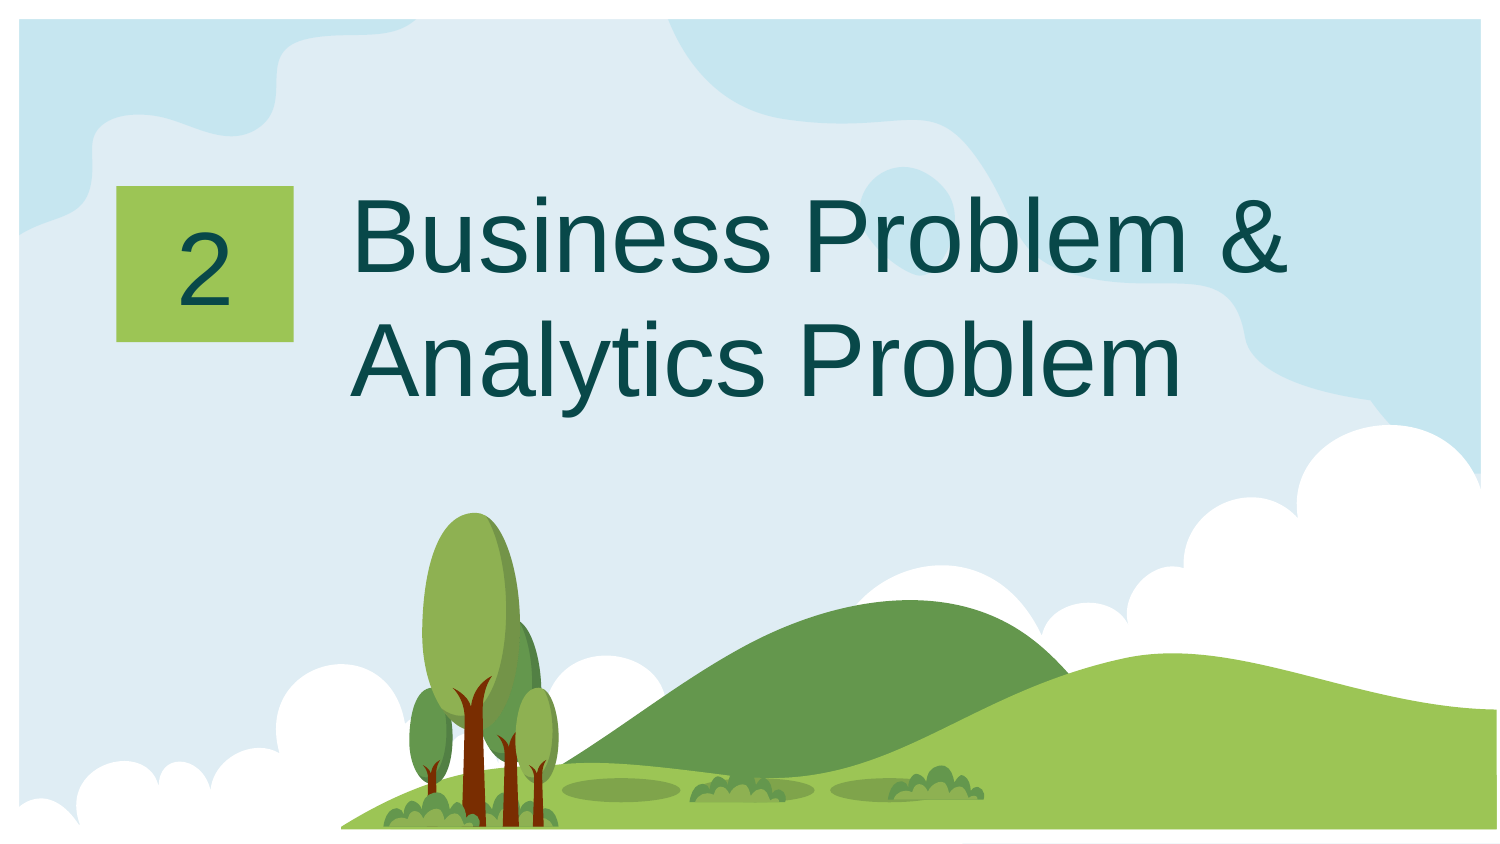

# Business Problem & Analytics Problem
2